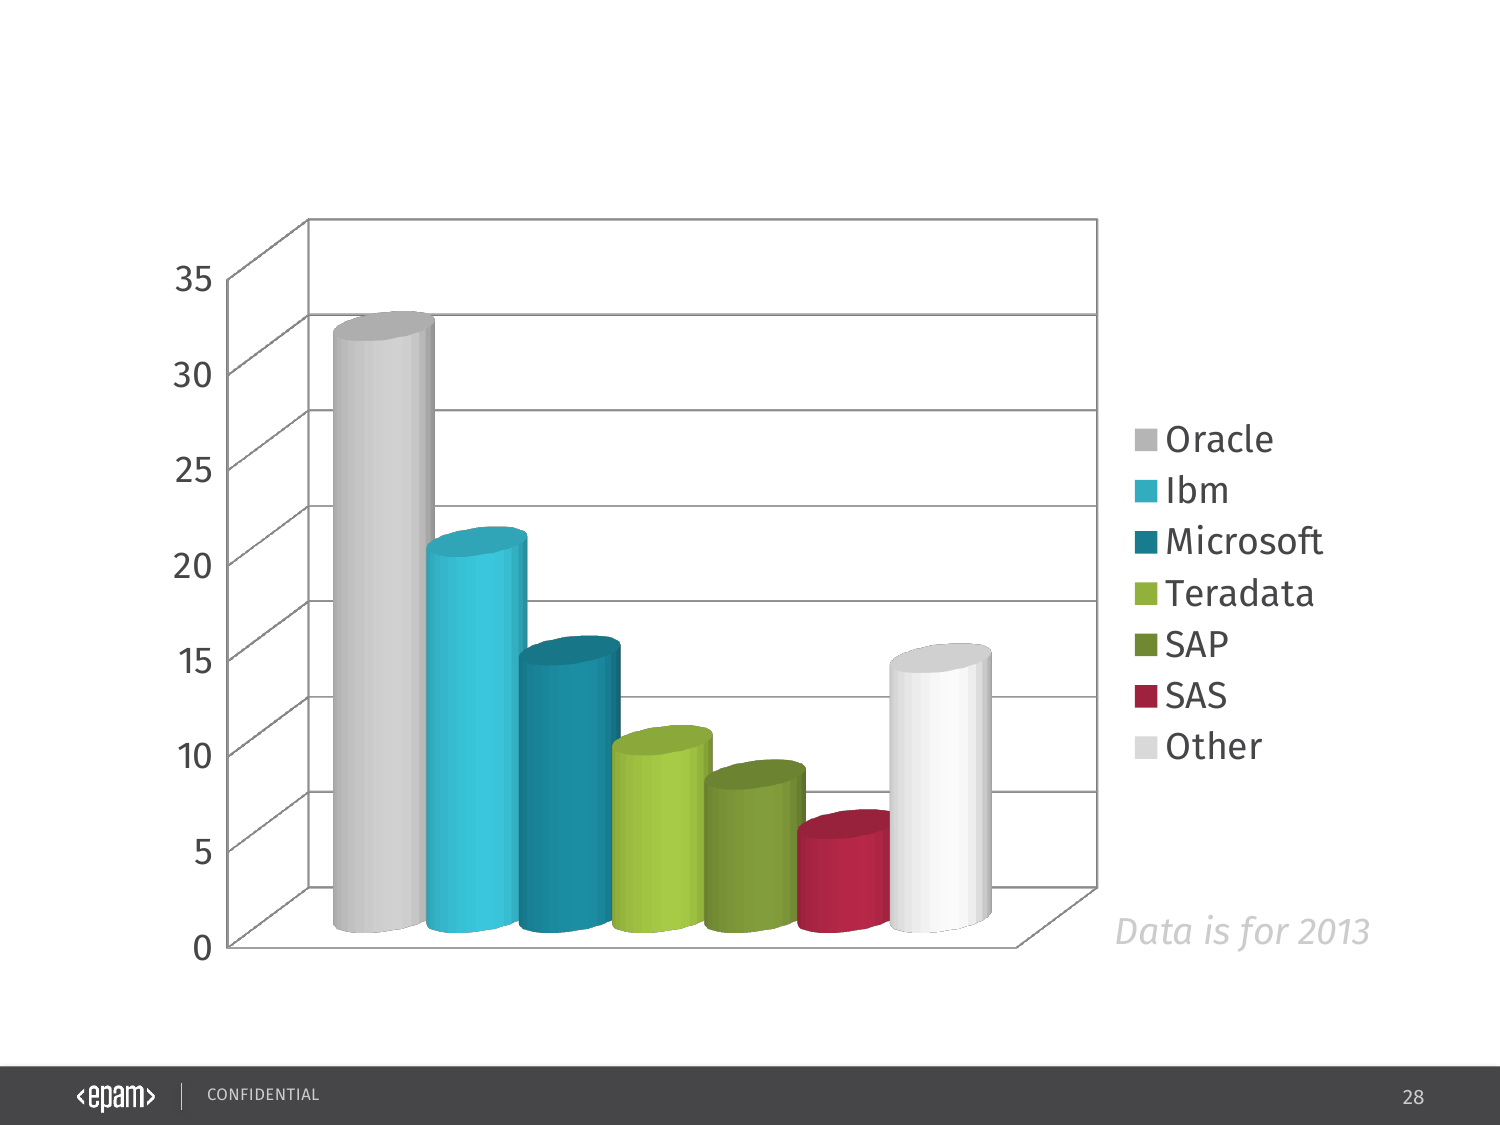

2016 © EPAM Systems, RD Dep.
28
# Oracle is #1 for Data Warehousing

[unsupported chart]

Data is for 2013